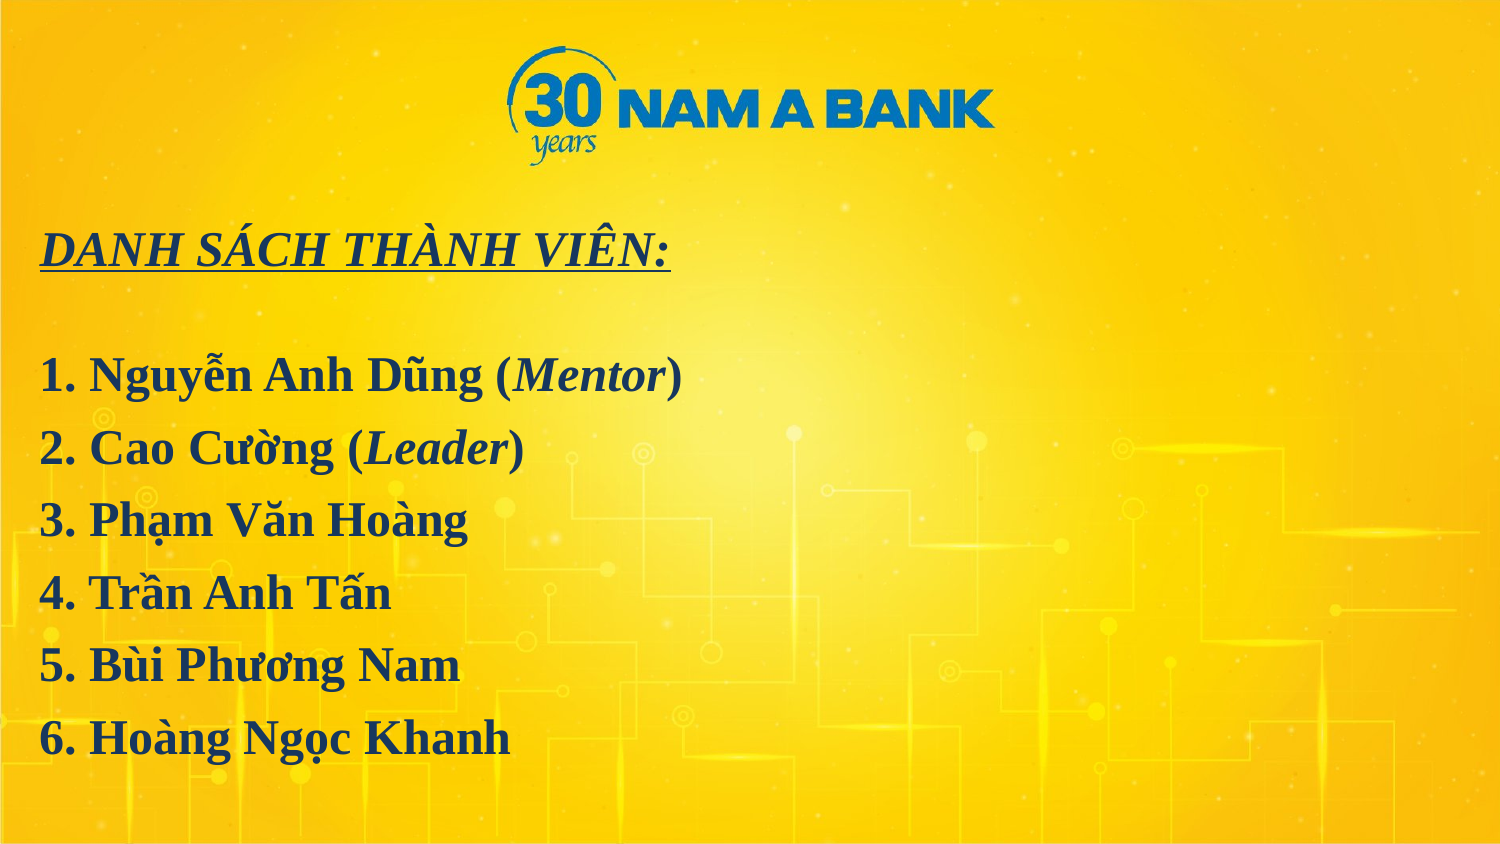

DANH SÁCH THÀNH VIÊN:

1. Nguyễn Anh Dũng (Mentor)
2. Cao Cường (Leader)
3. Phạm Văn Hoàng
4. Trần Anh Tấn
5. Bùi Phương Nam
6. Hoàng Ngọc Khanh